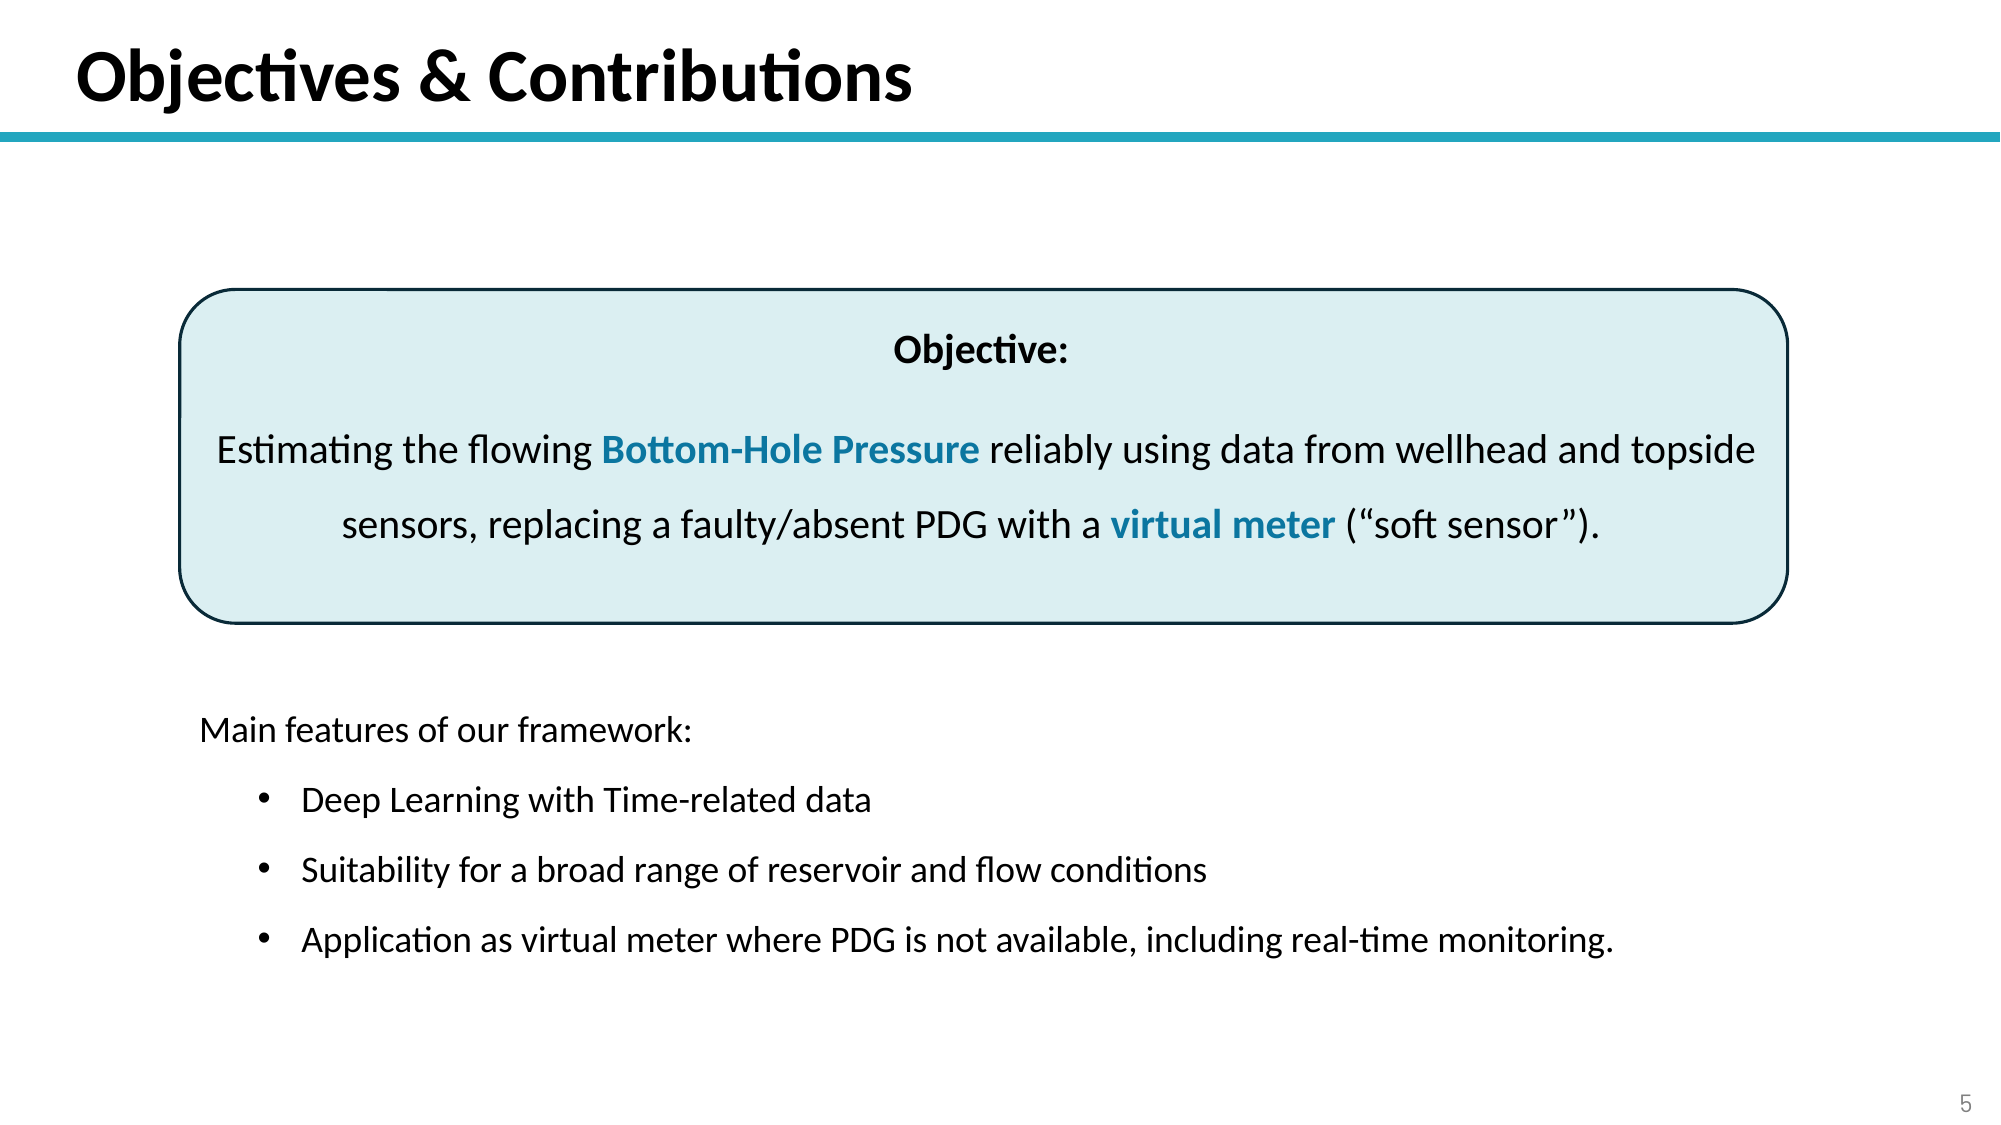

Objectives & Contributions

Objective:
Estimating the flowing Bottom-Hole Pressure reliably using data from wellhead and topside sensors, replacing a faulty/absent PDG with a virtual meter (“soft sensor”).
Main features of our framework:
Deep Learning with Time-related data
Suitability for a broad range of reservoir and flow conditions
Application as virtual meter where PDG is not available, including real-time monitoring.
5